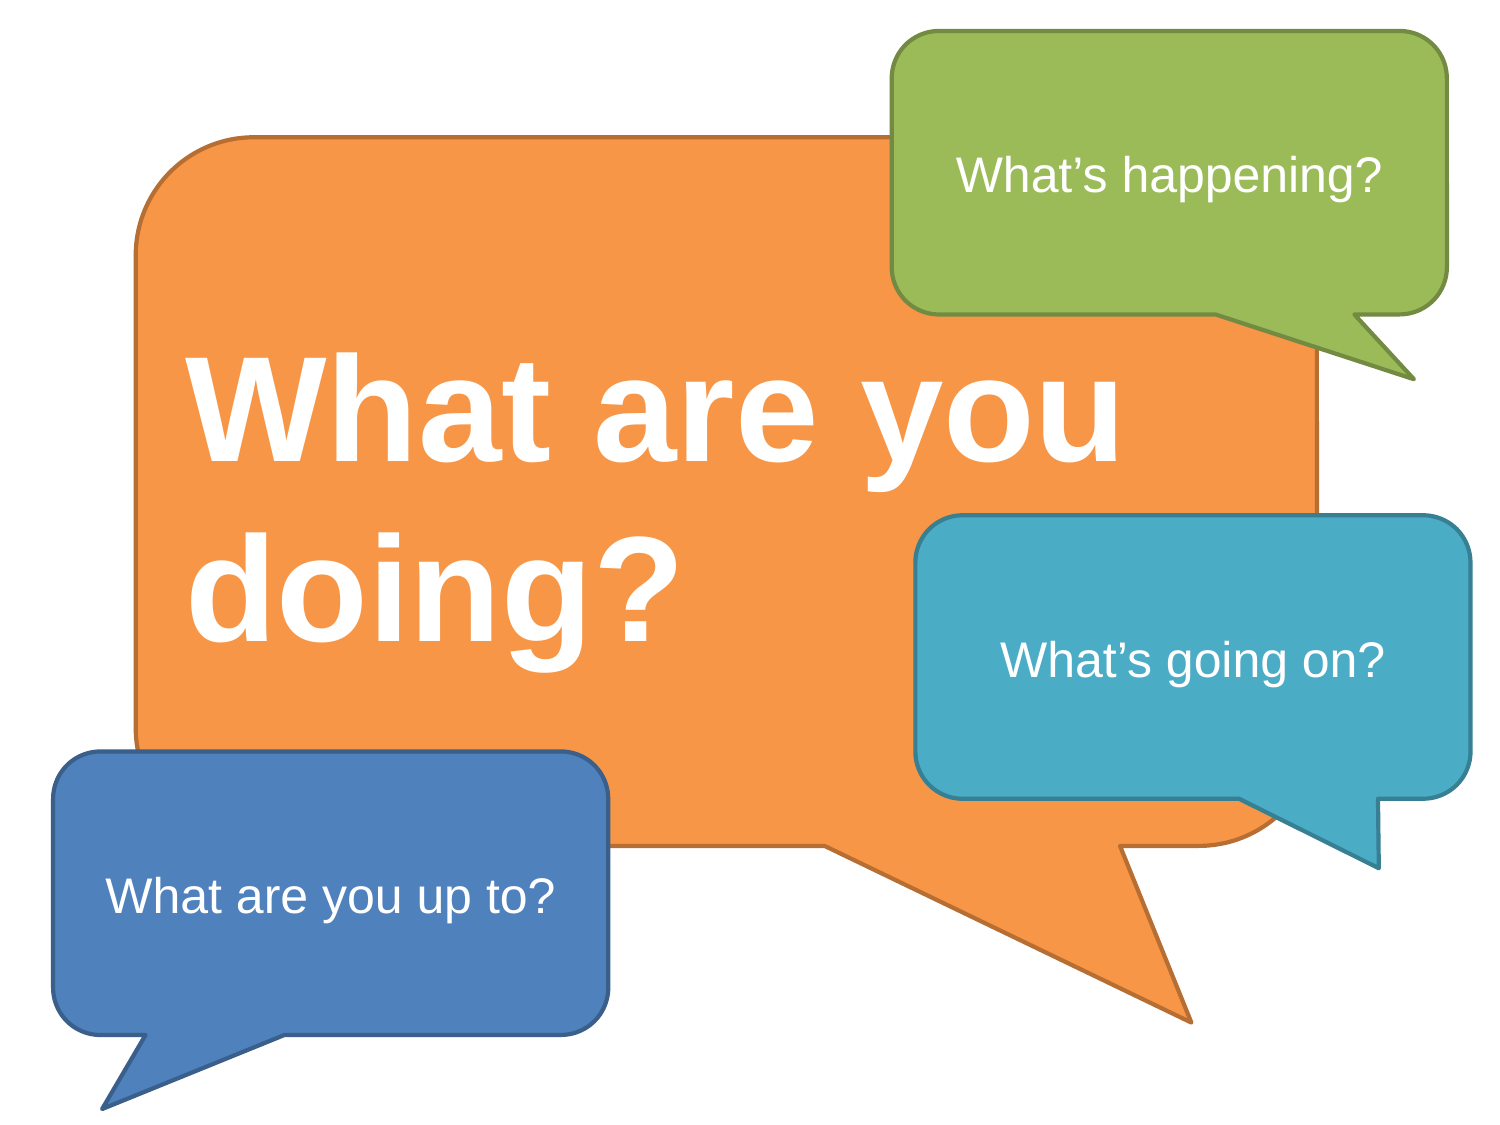

What’s happening?
What are you doing?
What’s going on?
What are you up to?